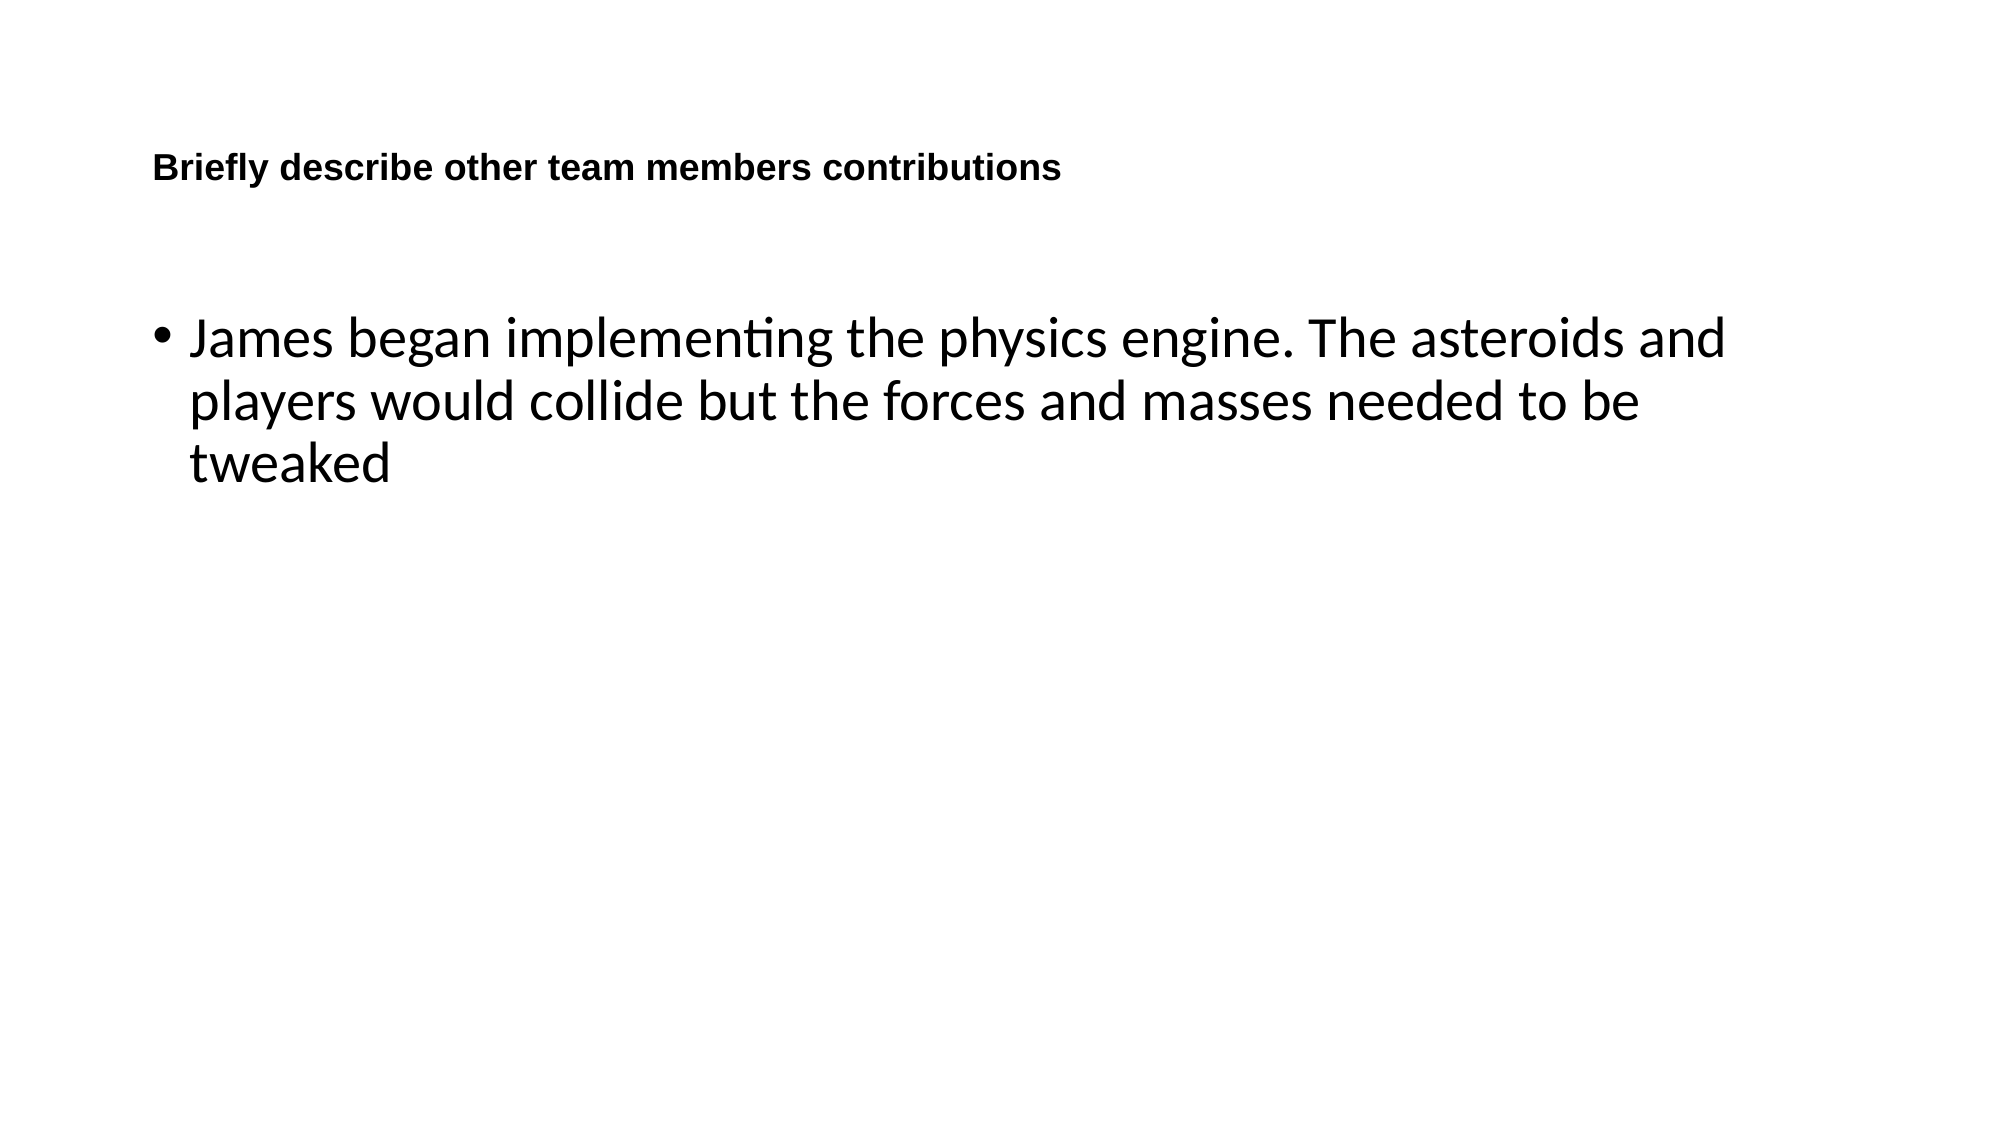

# Briefly describe other team members contributions
James began implementing the physics engine. The asteroids and players would collide but the forces and masses needed to be tweaked